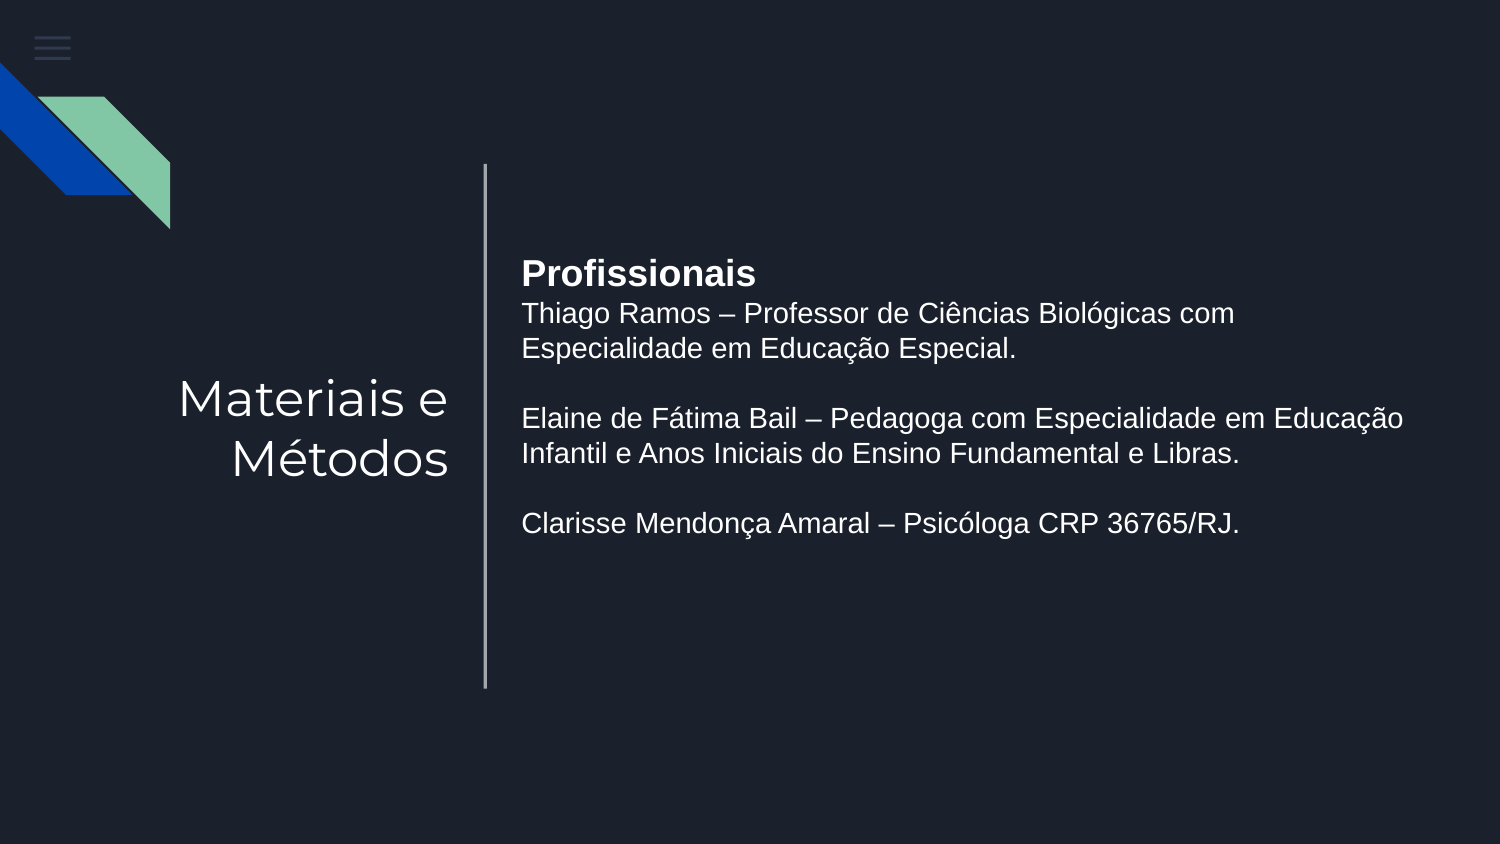

Profissionais
Thiago Ramos – Professor de Ciências Biológicas com Especialidade em Educação Especial.

Elaine de Fátima Bail – Pedagoga com Especialidade em Educação Infantil e Anos Iniciais do Ensino Fundamental e Libras.

Clarisse Mendonça Amaral – Psicóloga CRP 36765/RJ.

# Materiais e Métodos